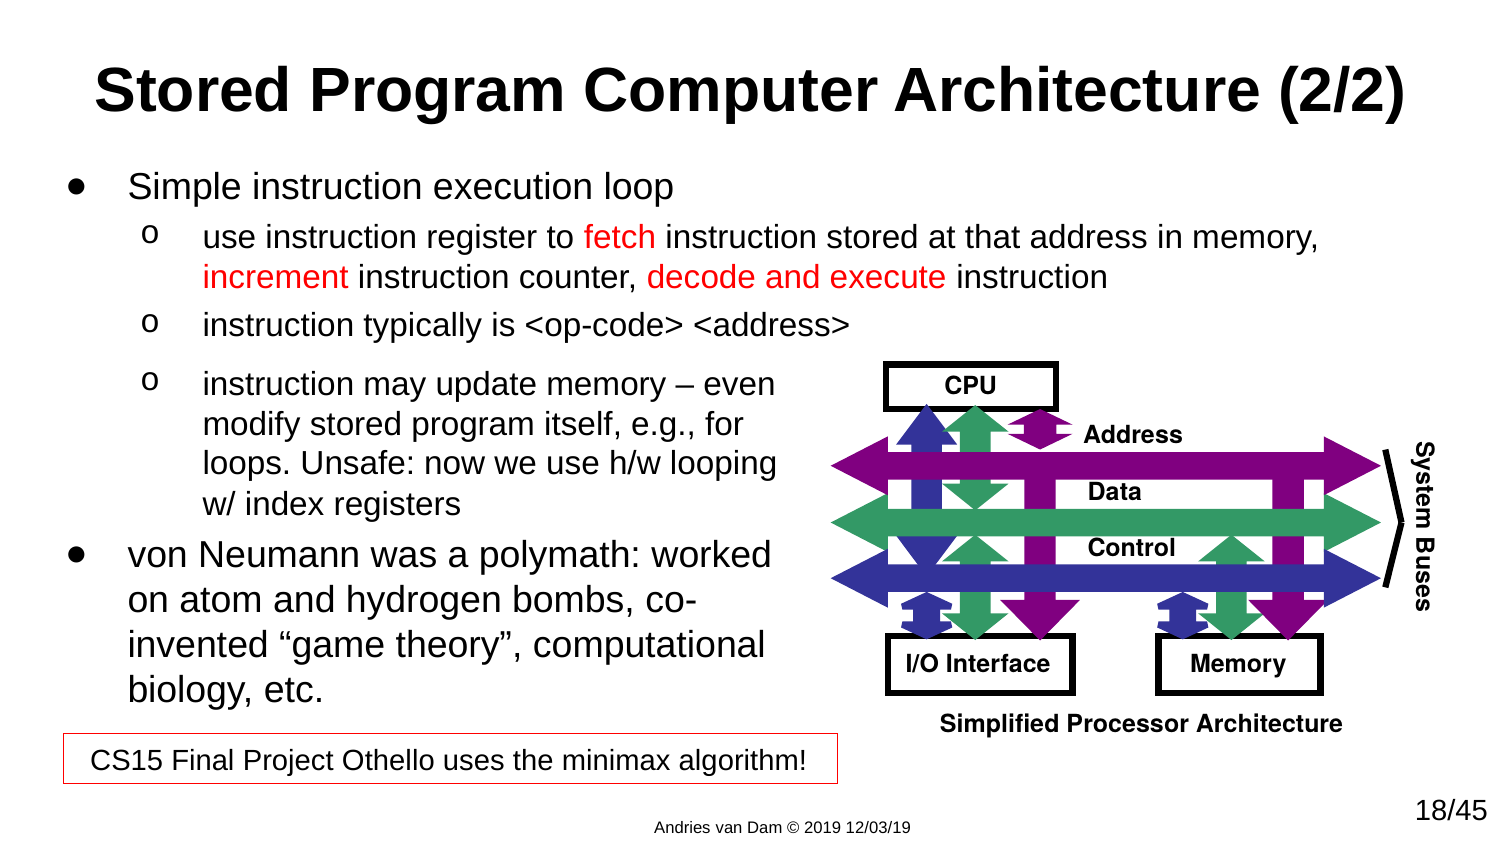

Stored Program Computer Architecture (2/2)
Simple instruction execution loop
use instruction register to fetch instruction stored at that address in memory, increment instruction counter, decode and execute instruction
instruction typically is <op-code> <address>
instruction may update memory – even modify stored program itself, e.g., for loops. Unsafe: now we use h/w looping w/ index registers
von Neumann was a polymath: worked on atom and hydrogen bombs, co-invented “game theory”, computational biology, etc.
CPU

Address

Data

System Buses
Control

Memory
I/O Interface
Simplified Processor Architecture
CS15 Final Project Othello uses the minimax algorithm!